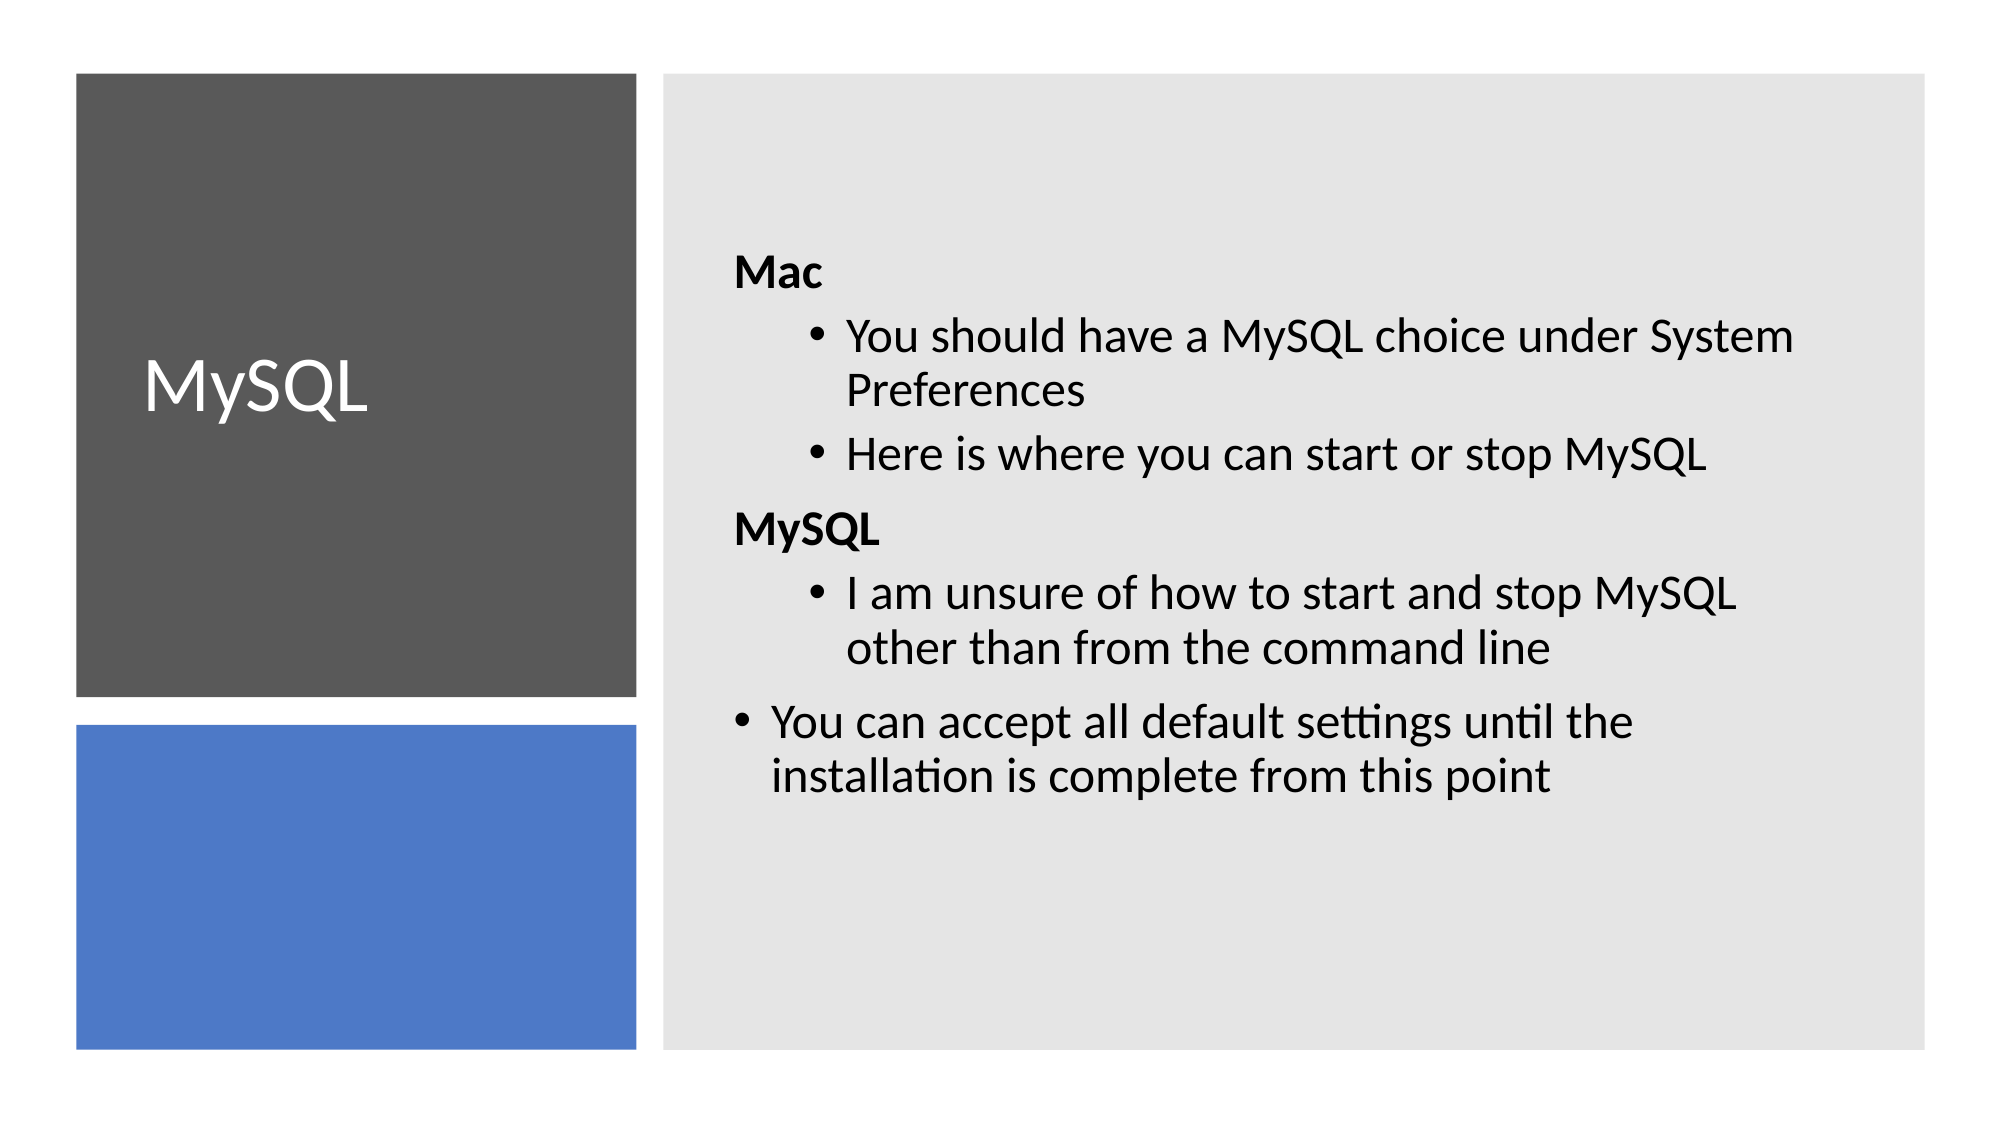

Mac
You should have a MySQL choice under System Preferences
Here is where you can start or stop MySQL
MySQL
I am unsure of how to start and stop MySQL other than from the command line
You can accept all default settings until the installation is complete from this point

# MySQL